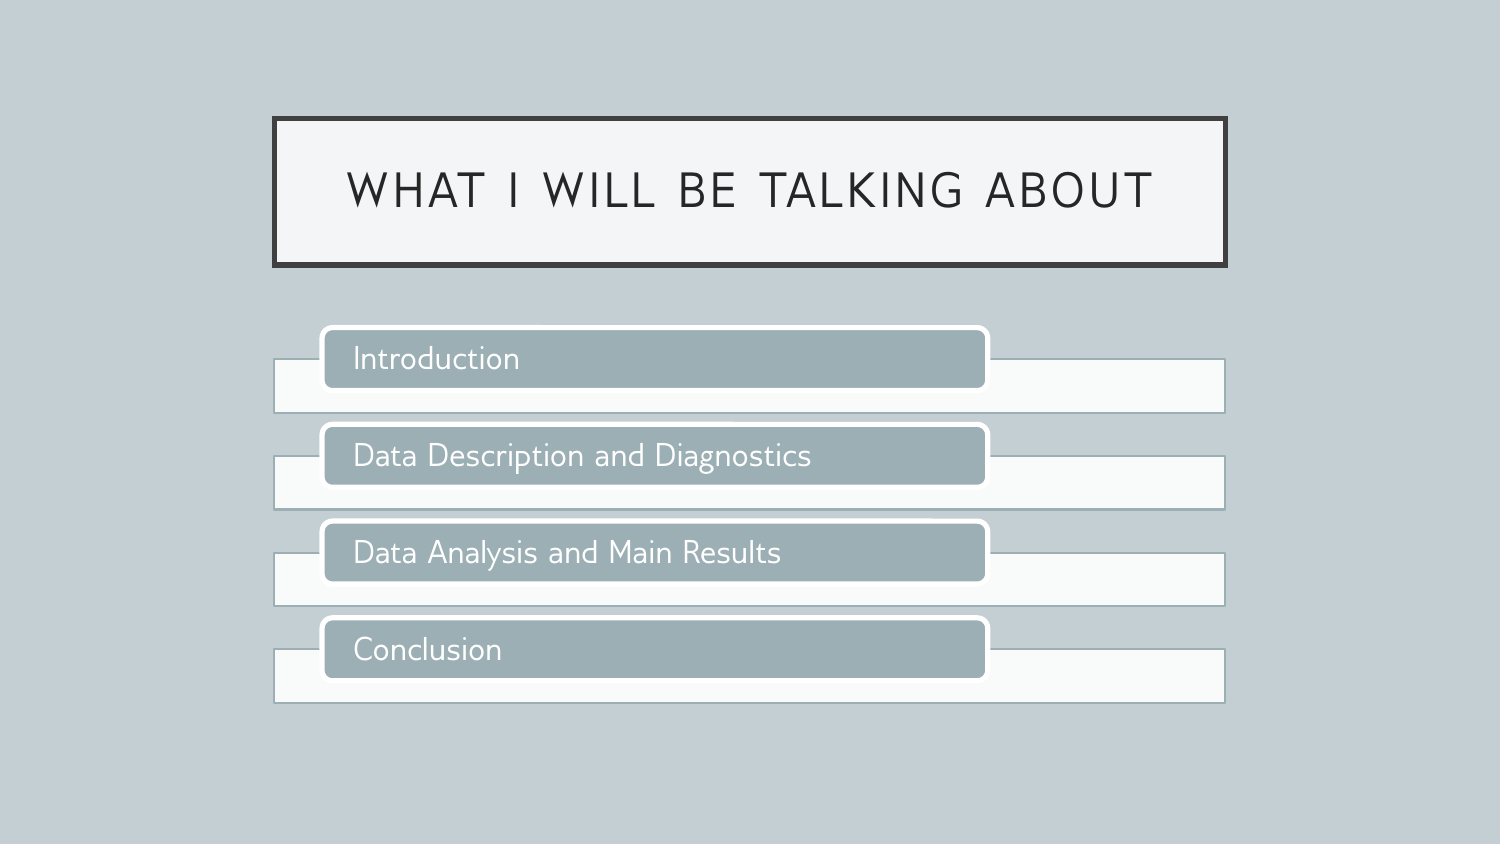

# What I Will Be Talking About
Introduction
Data Description and Diagnostics
Data Analysis and Main Results
Conclusion